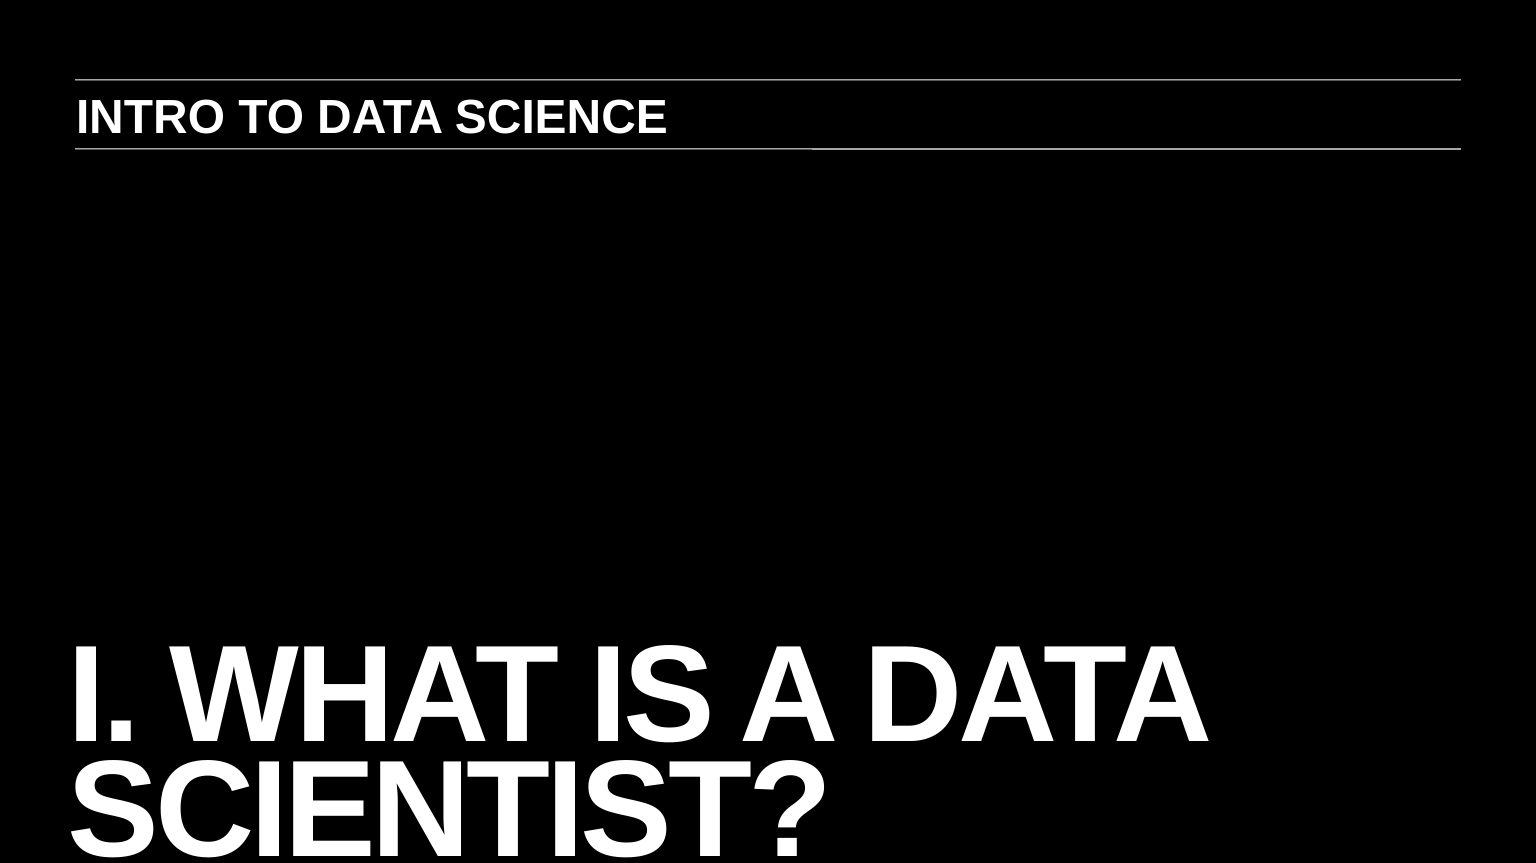

INTRO TO DATA SCIENCE
# i. WHAT is A Data Scientist?